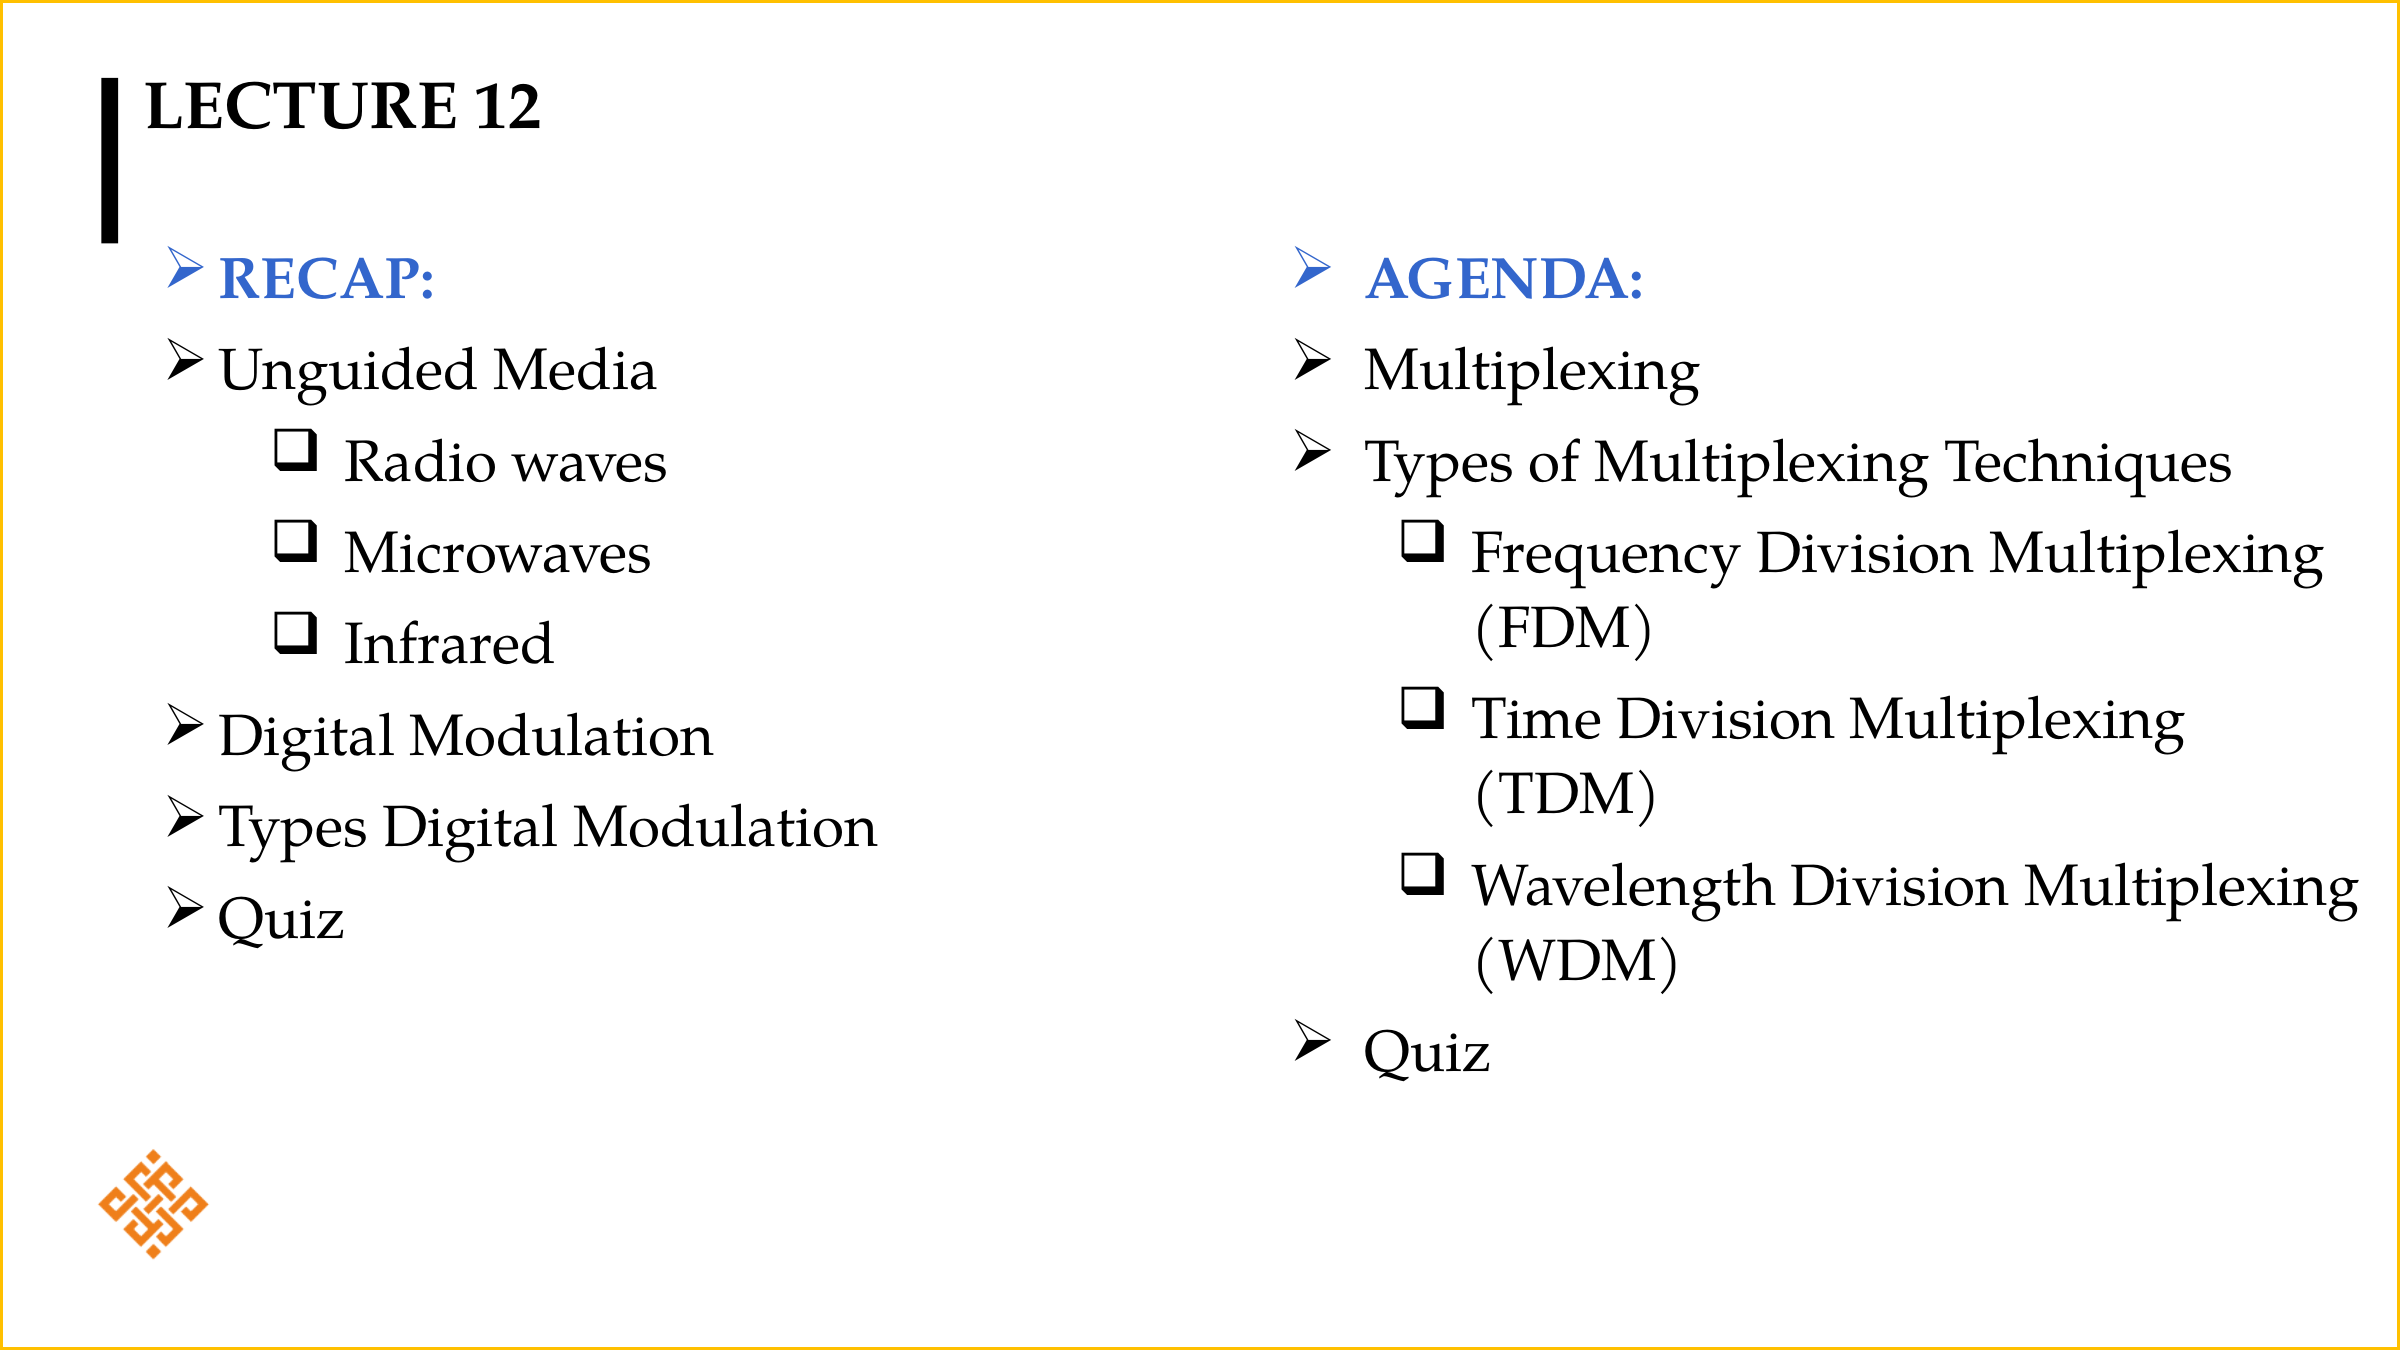

# Lecture 12
RECAP:
Unguided Media
Radio waves
Microwaves
Infrared
Digital Modulation
Types Digital Modulation
Quiz

AGENDA:
Multiplexing
Types of Multiplexing Techniques
Frequency Division Multiplexing (FDM)
Time Division Multiplexing (TDM)
Wavelength Division Multiplexing (WDM)
Quiz